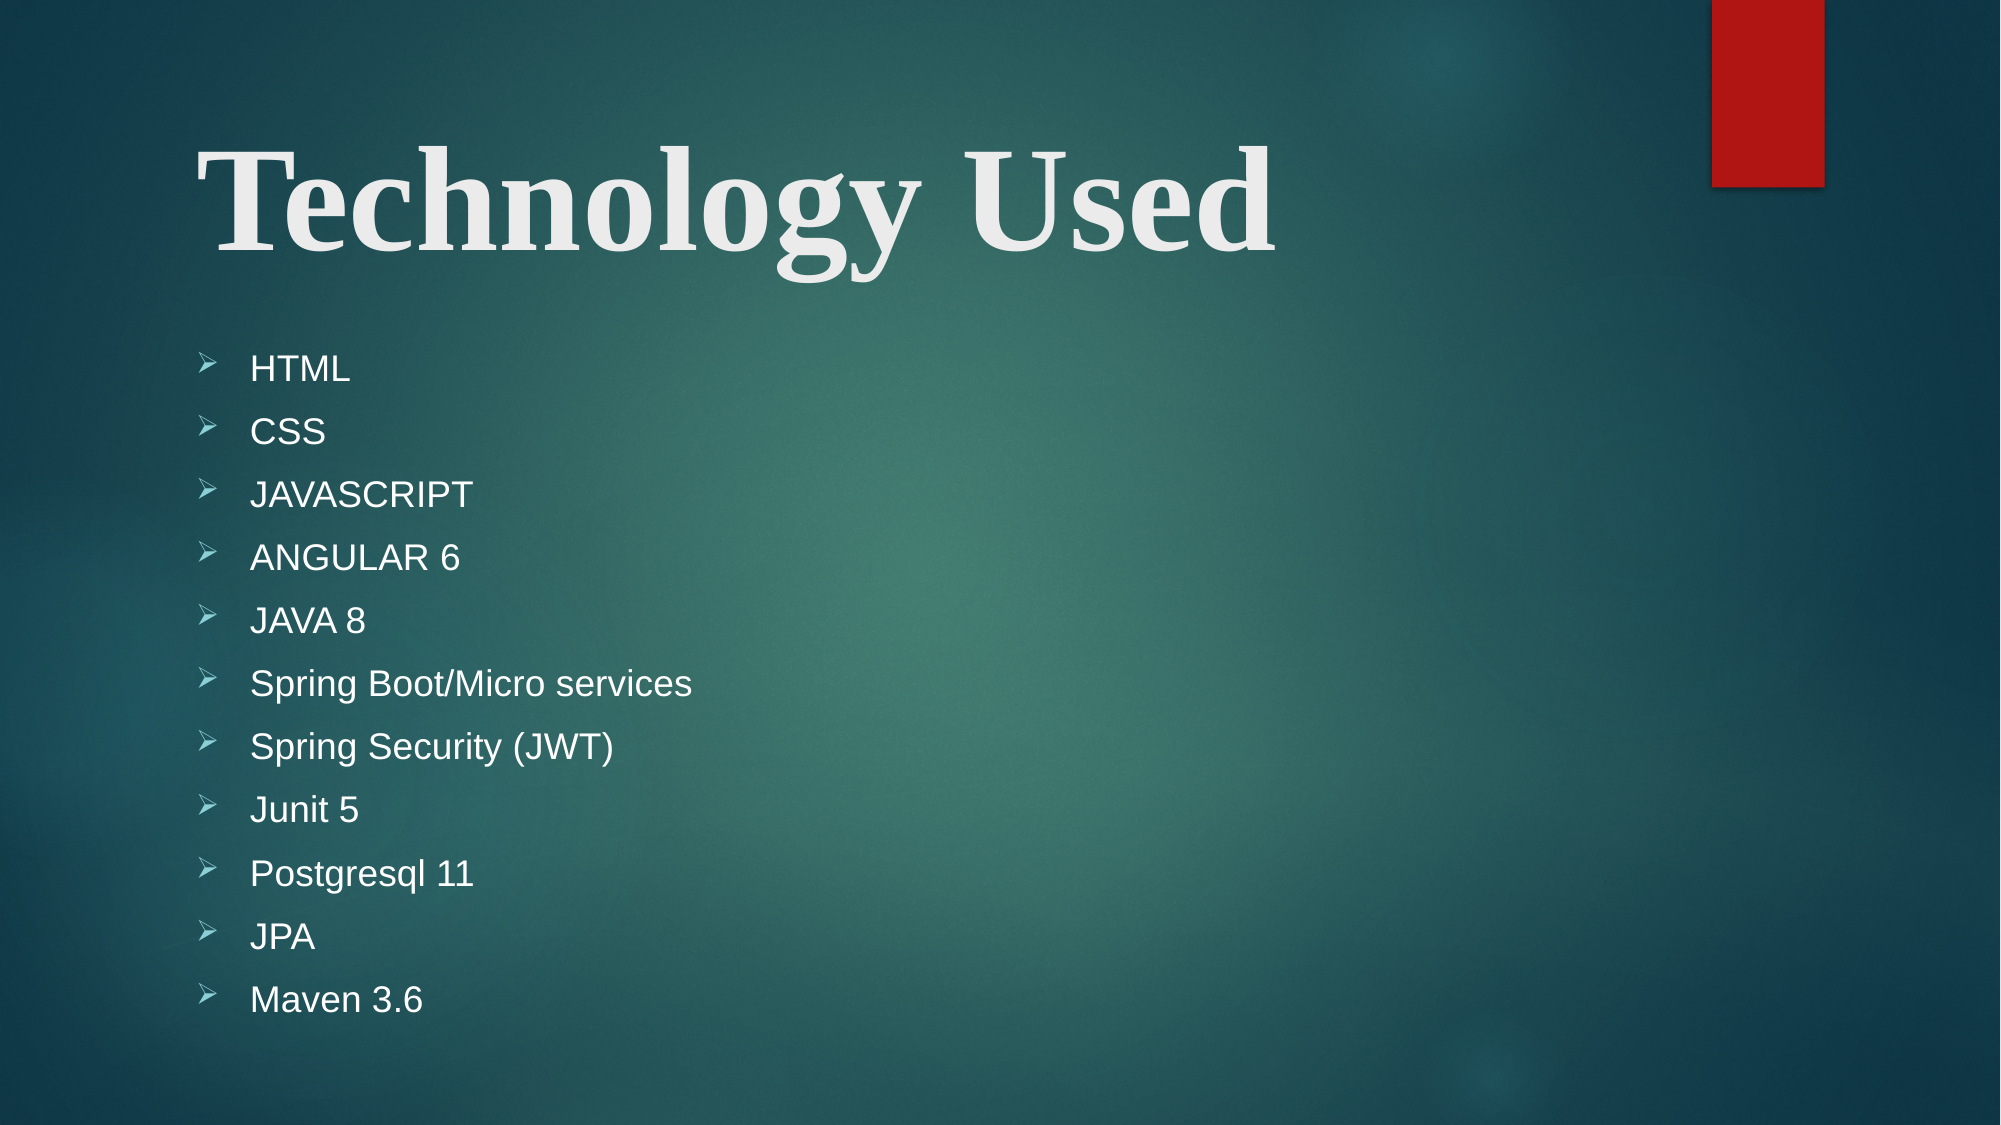

# Technology Used
HTML
CSS
JAVASCRIPT
ANGULAR 6
JAVA 8
Spring Boot/Micro services
Spring Security (JWT)
Junit 5
Postgresql 11
JPA
Maven 3.6